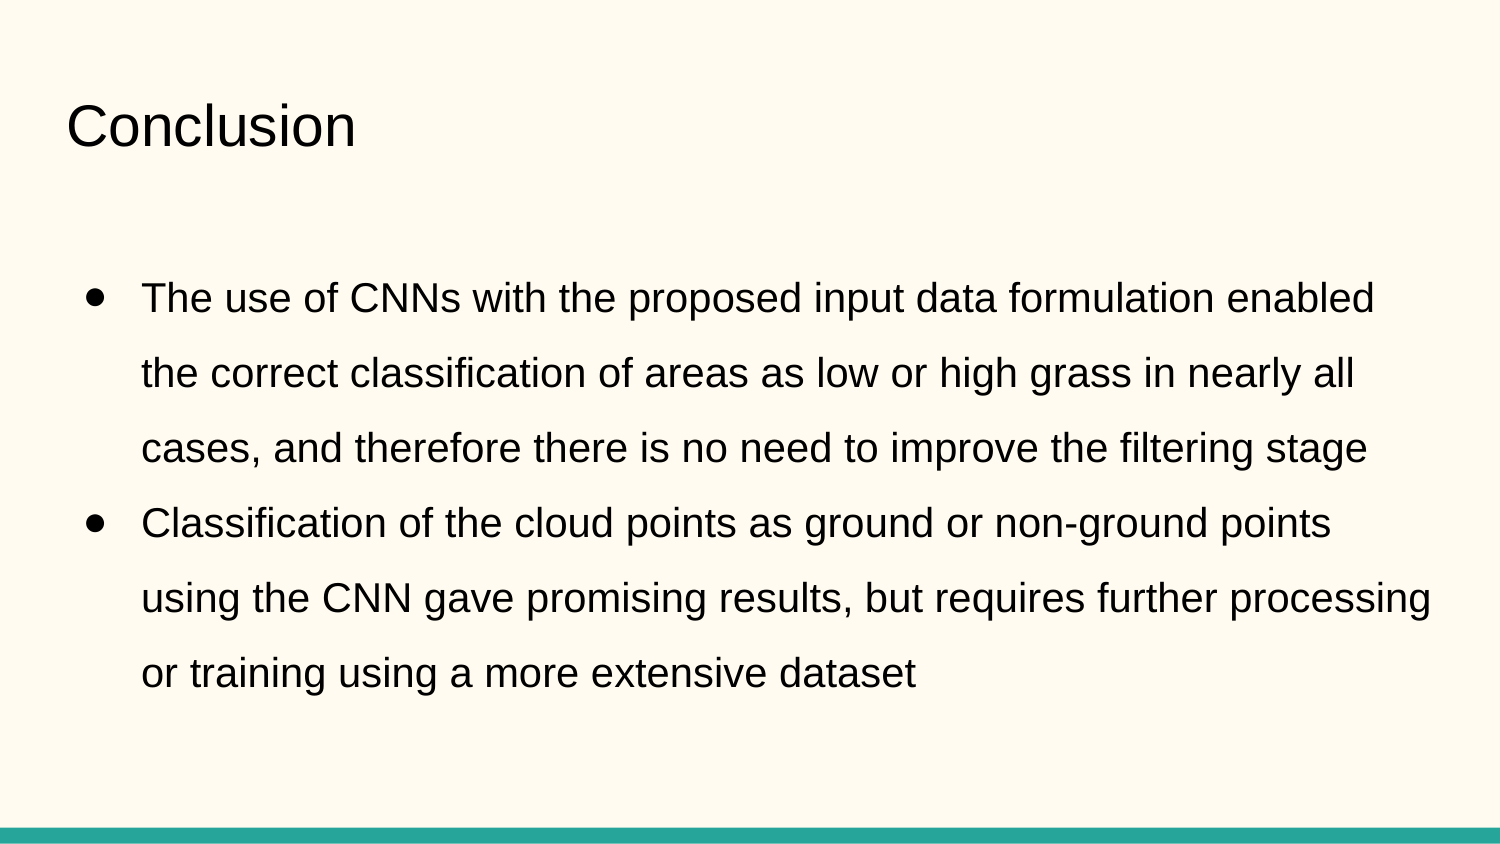

# Conclusion
The use of CNNs with the proposed input data formulation enabled the correct classification of areas as low or high grass in nearly all cases, and therefore there is no need to improve the filtering stage
Classification of the cloud points as ground or non-ground points using the CNN gave promising results, but requires further processing or training using a more extensive dataset